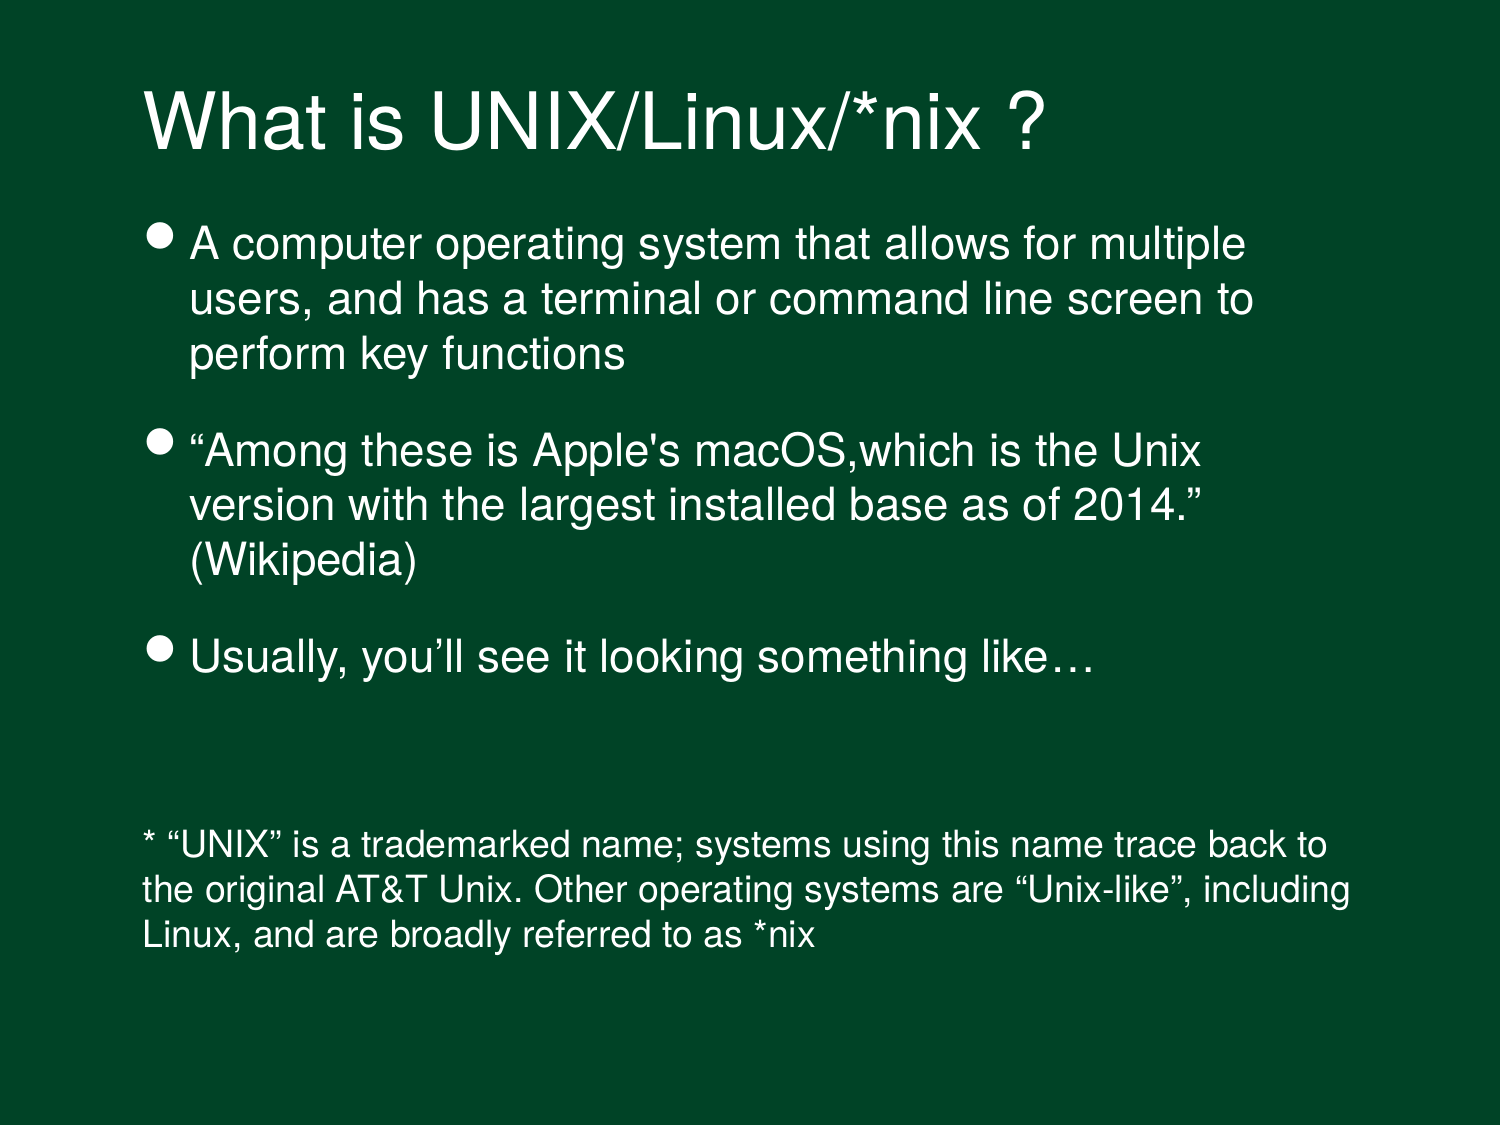

# What is UNIX/Linux/*nix ?
A computer operating system that allows for multiple users, and has a terminal or command line screen to perform key functions
“Among these is Apple's macOS,which is the Unix version with the largest installed base as of 2014.”  (Wikipedia)
Usually, you’ll see it looking something like…

* “UNIX” is a trademarked name; systems using this name trace back to the original AT&T Unix. Other operating systems are “Unix-like”, including Linux, and are broadly referred to as *nix
Schumacher: Unix and shell scripting
2